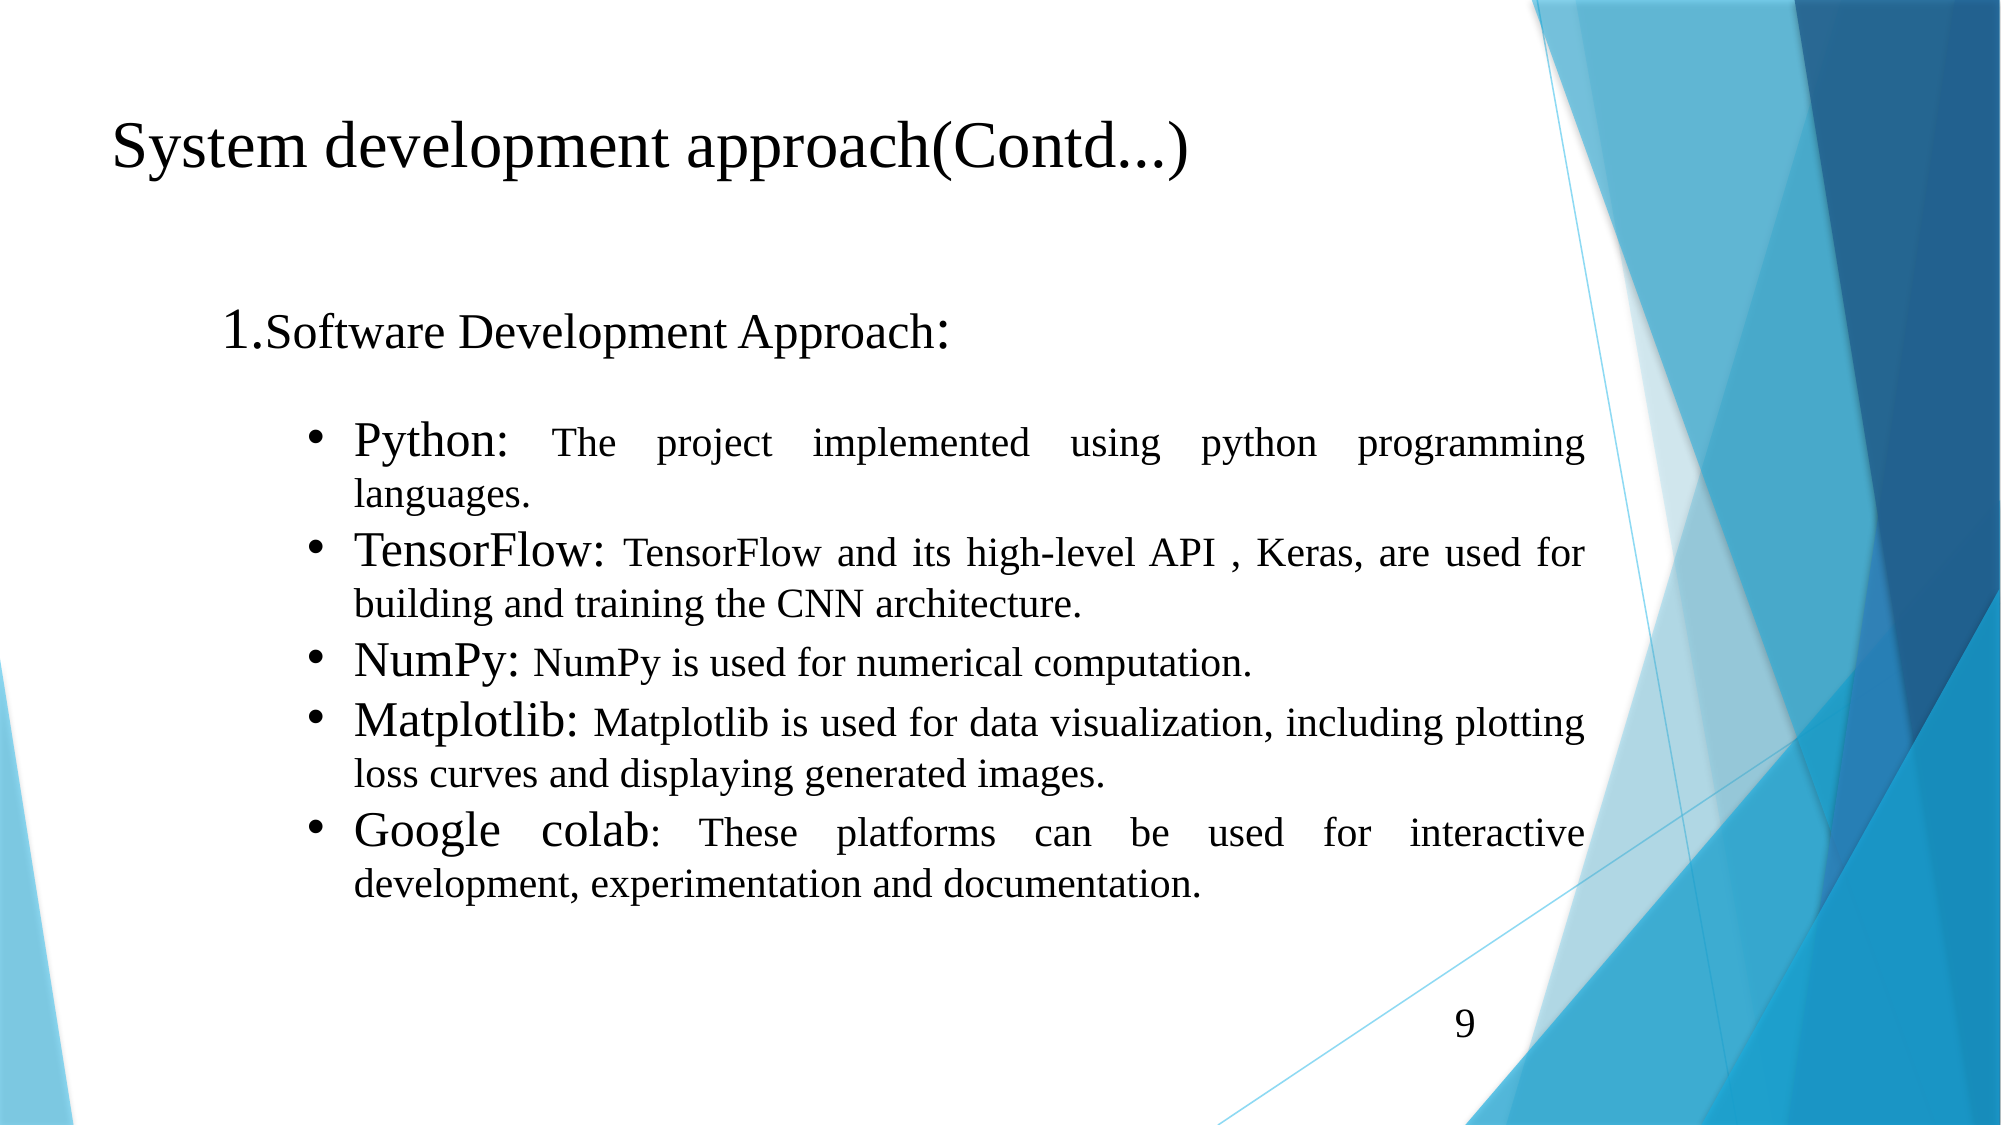

System development approach(Contd...)
1.Software Development Approach:
Python: The project implemented using python programming languages.
TensorFlow: TensorFlow and its high-level API , Keras, are used for building and training the CNN architecture.
NumPy: NumPy is used for numerical computation.
Matplotlib: Matplotlib is used for data visualization, including plotting loss curves and displaying generated images.
Google colab: These platforms can be used for interactive development, experimentation and documentation.
9